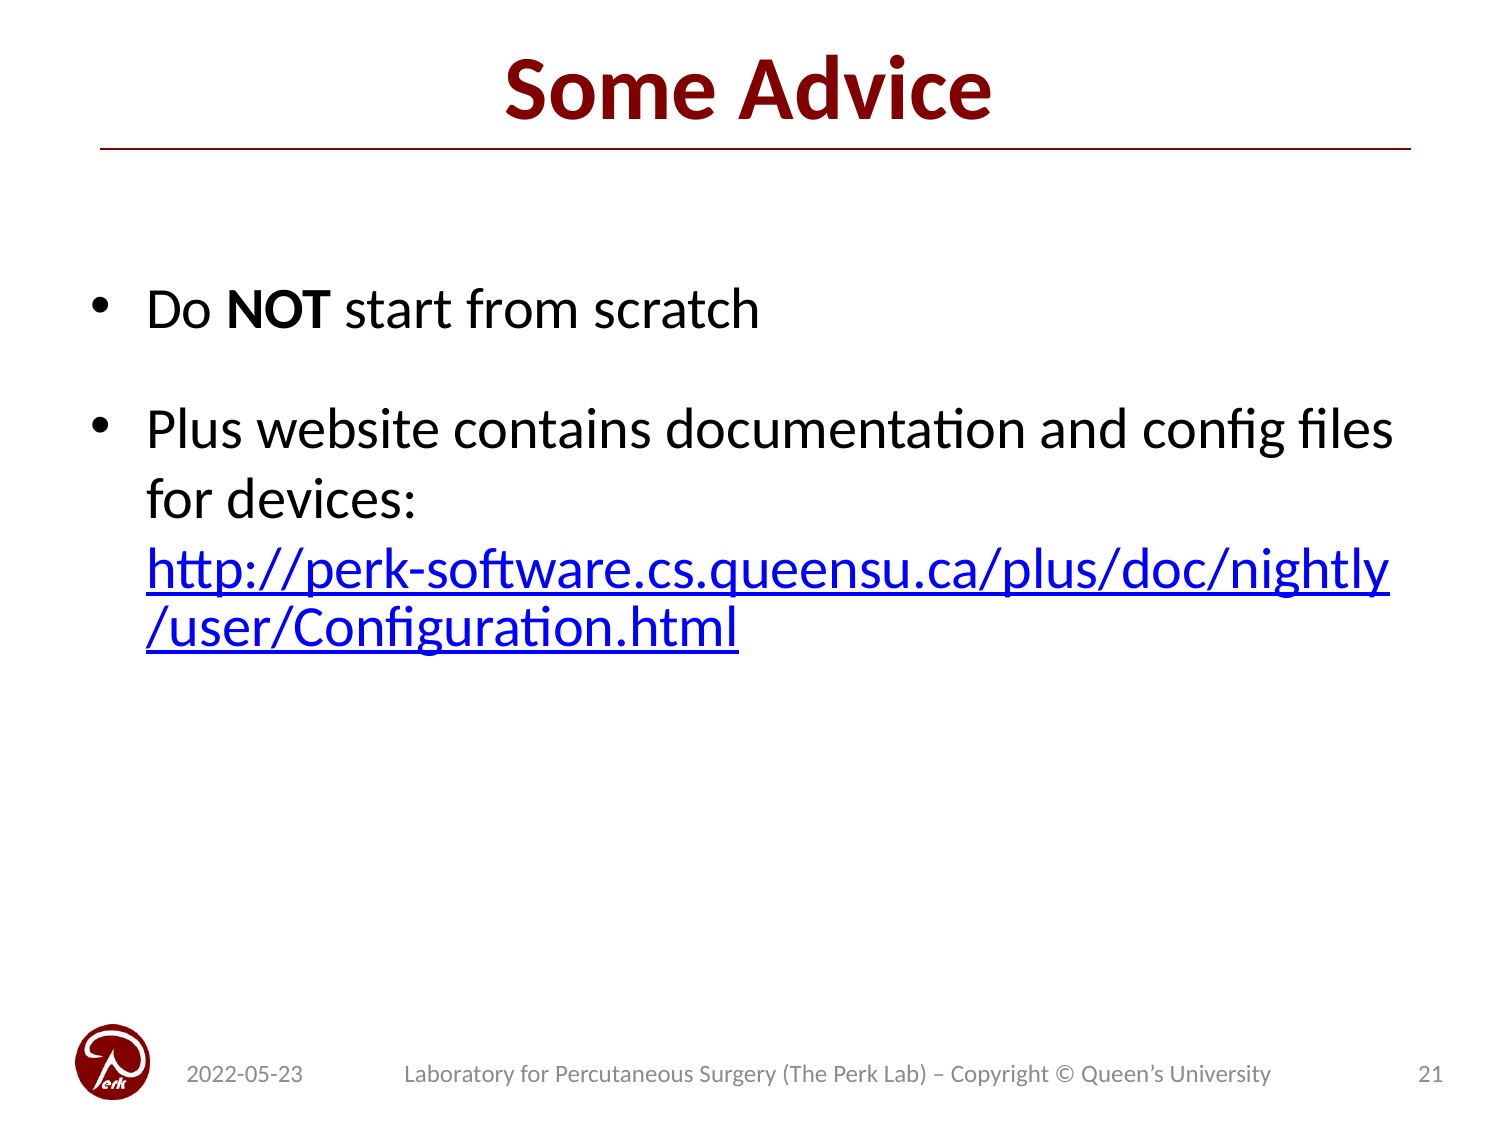

# Some Advice
Do NOT start from scratch
Plus website contains documentation and config files for devices: http://perk-software.cs.queensu.ca/plus/doc/nightly/user/Configuration.html
2022-05-23
Laboratory for Percutaneous Surgery (The Perk Lab) – Copyright © Queen’s University
21